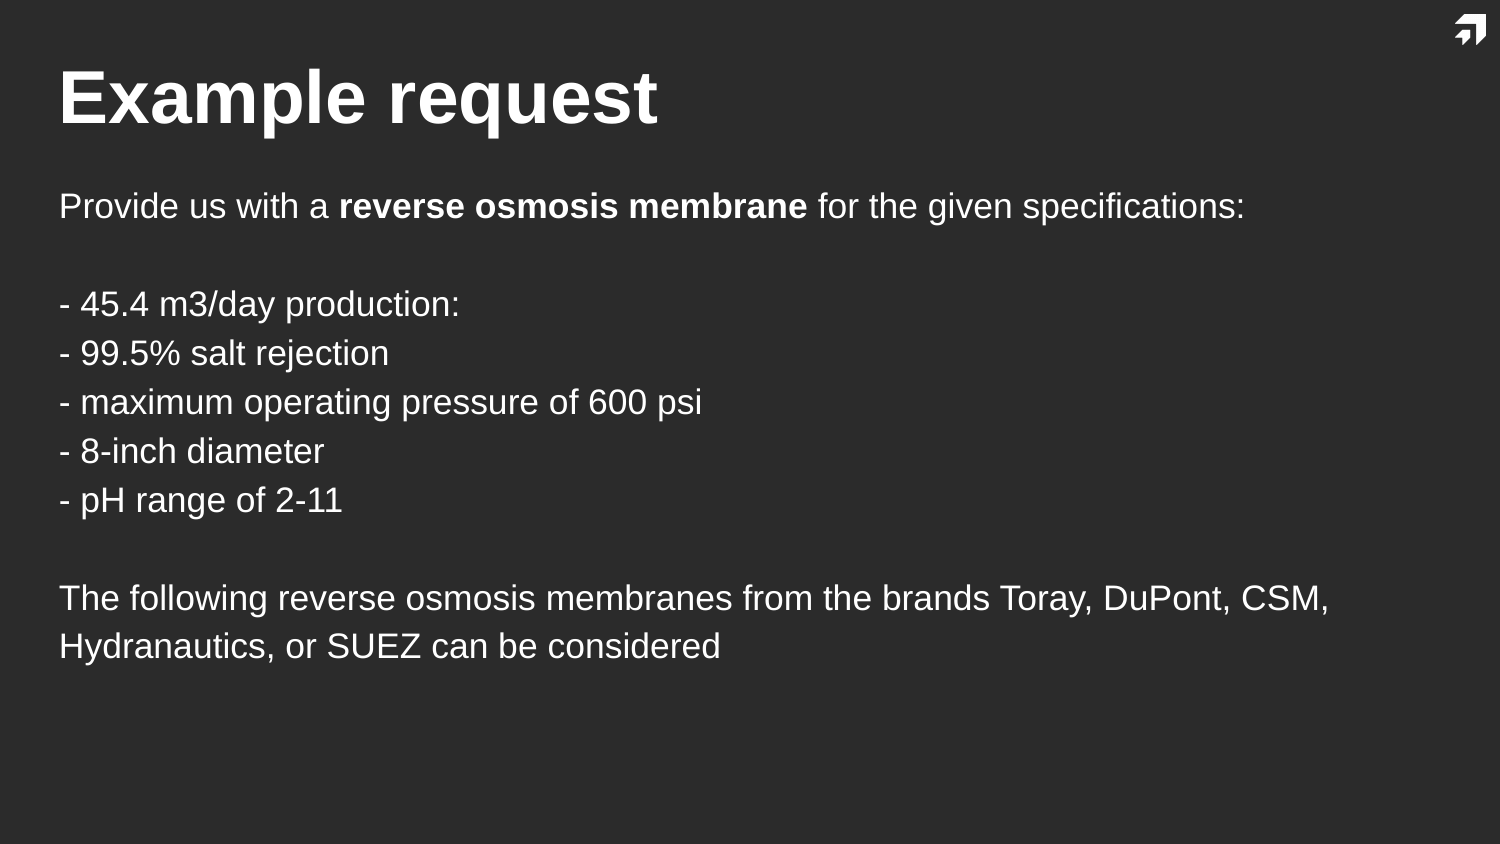

# Example request
Provide us with a reverse osmosis membrane for the given specifications:

- 45.4 m3/day production:
- 99.5% salt rejection
- maximum operating pressure of 600 psi
- 8-inch diameter
- pH range of 2-11

The following reverse osmosis membranes from the brands Toray, DuPont, CSM, Hydranautics, or SUEZ can be considered